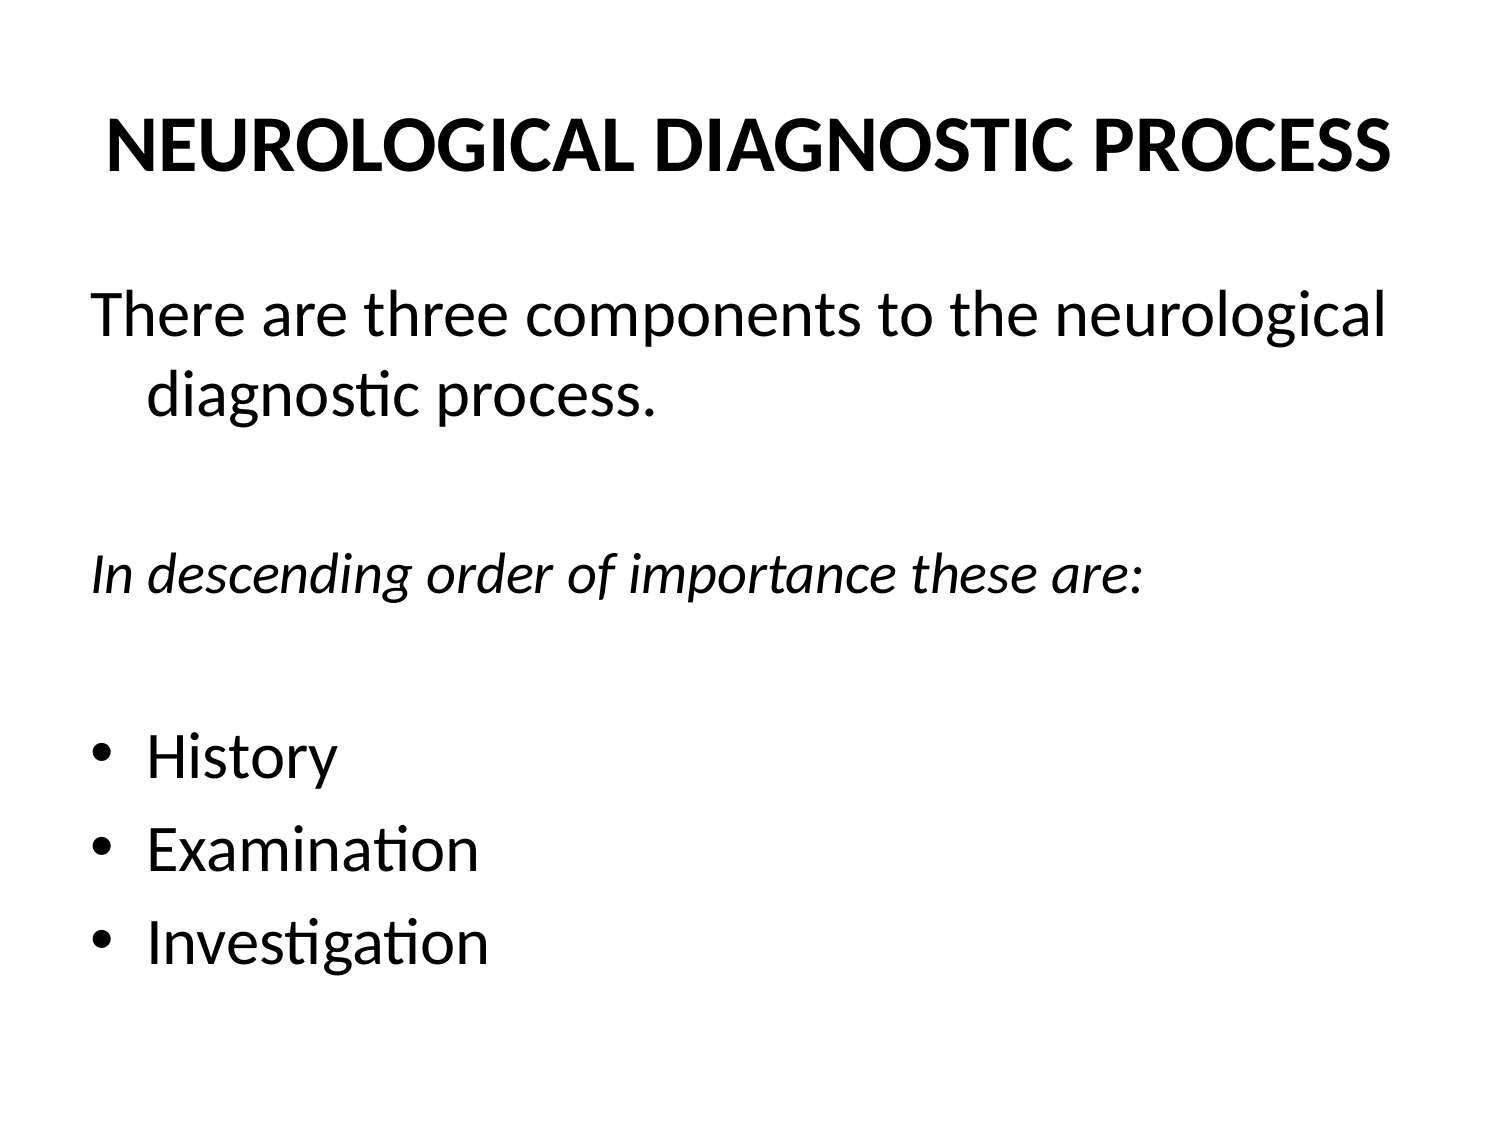

# NEUROLOGICAL DIAGNOSTIC PROCESS
There are three components to the neurological diagnostic process.

In descending order of importance these are:

History
Examination
Investigation